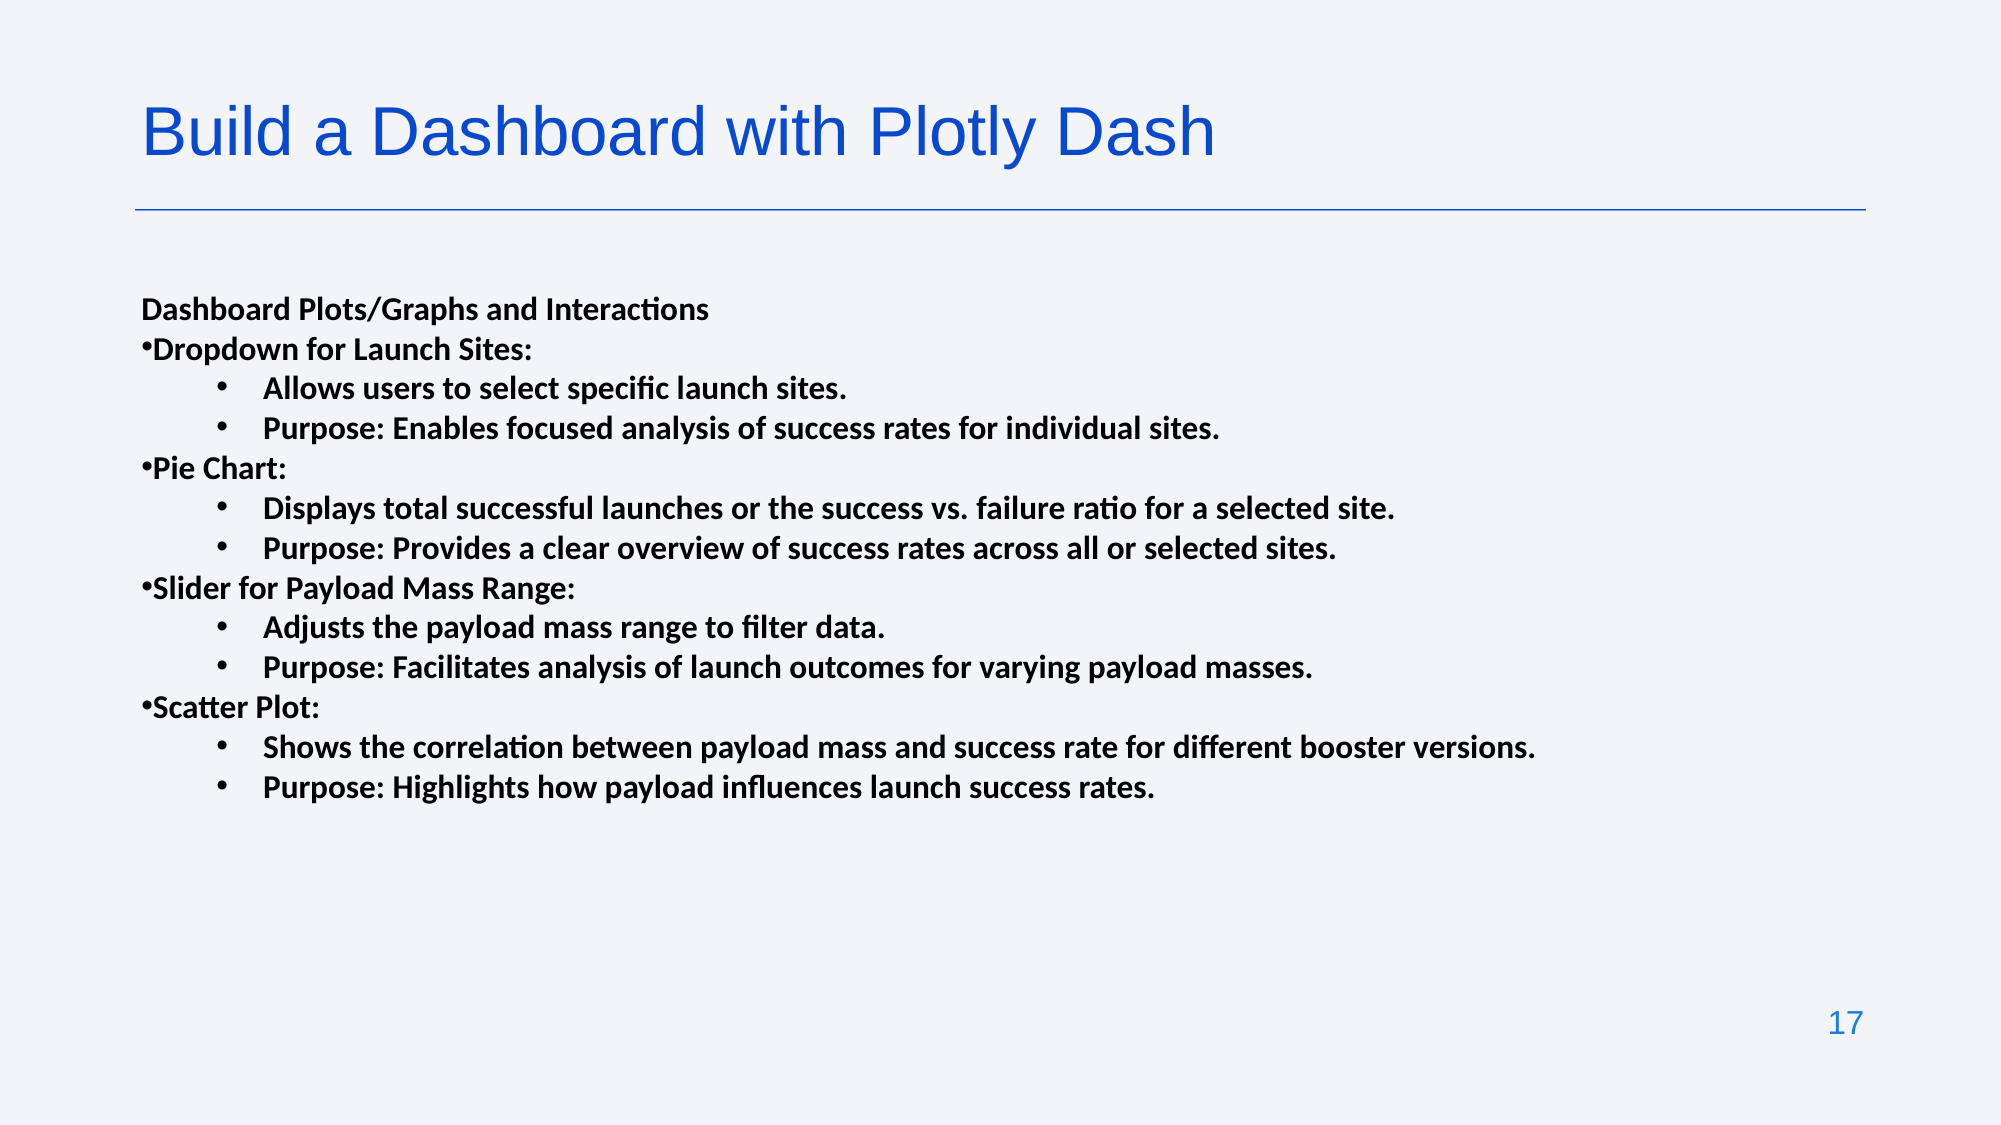

Build a Dashboard with Plotly Dash

Dashboard Plots/Graphs and Interactions
Dropdown for Launch Sites:
Allows users to select specific launch sites.
Purpose: Enables focused analysis of success rates for individual sites.
Pie Chart:
Displays total successful launches or the success vs. failure ratio for a selected site.
Purpose: Provides a clear overview of success rates across all or selected sites.
Slider for Payload Mass Range:
Adjusts the payload mass range to filter data.
Purpose: Facilitates analysis of launch outcomes for varying payload masses.
Scatter Plot:
Shows the correlation between payload mass and success rate for different booster versions.
Purpose: Highlights how payload influences launch success rates.

17